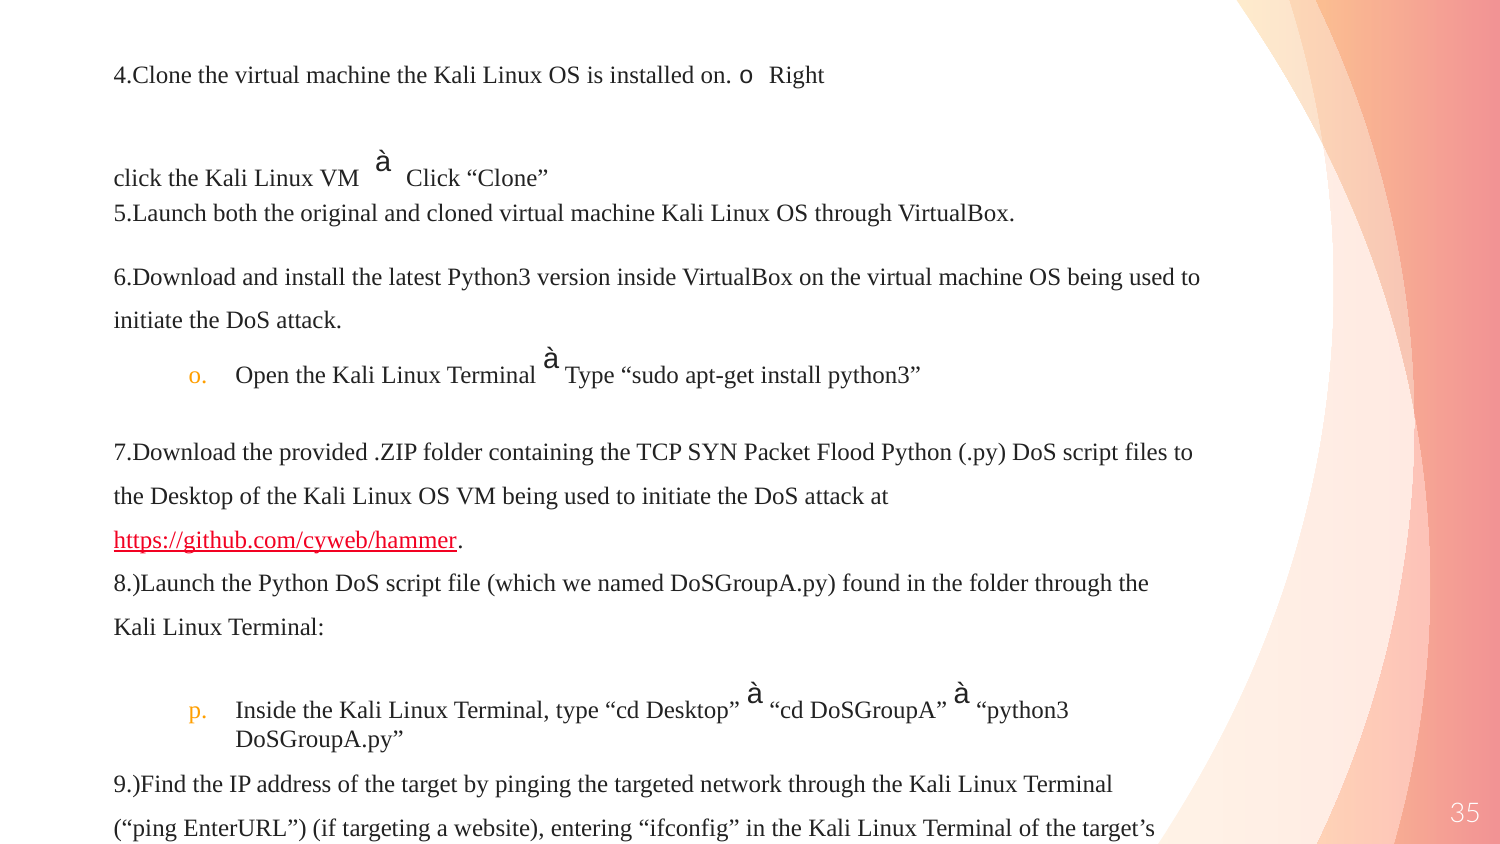

4.Clone the virtual machine the Kali Linux OS is installed on. o Right click the Kali Linux VM à Click “Clone”
5.Launch both the original and cloned virtual machine Kali Linux OS through VirtualBox.

6.Download and install the latest Python3 version inside VirtualBox on the virtual machine OS being used to initiate the DoS attack.
Open the Kali Linux Terminal à Type “sudo apt-get install python3”

7.Download the provided .ZIP folder containing the TCP SYN Packet Flood Python (.py) DoS script files to the Desktop of the Kali Linux OS VM being used to initiate the DoS attack at https://github.com/cyweb/hammer.
8.)Launch the Python DoS script file (which we named DoSGroupA.py) found in the folder through the Kali Linux Terminal:

Inside the Kali Linux Terminal, type “cd Desktop” à “cd DoSGroupA” à “python3 DoSGroupA.py”
9.)Find the IP address of the target by pinging the targeted network through the Kali Linux Terminal (“ping EnterURL”) (if targeting a website), entering “ifconfig” in the Kali Linux Terminal of the target’s system (if targeting a network user), or by using various other online resources.

35